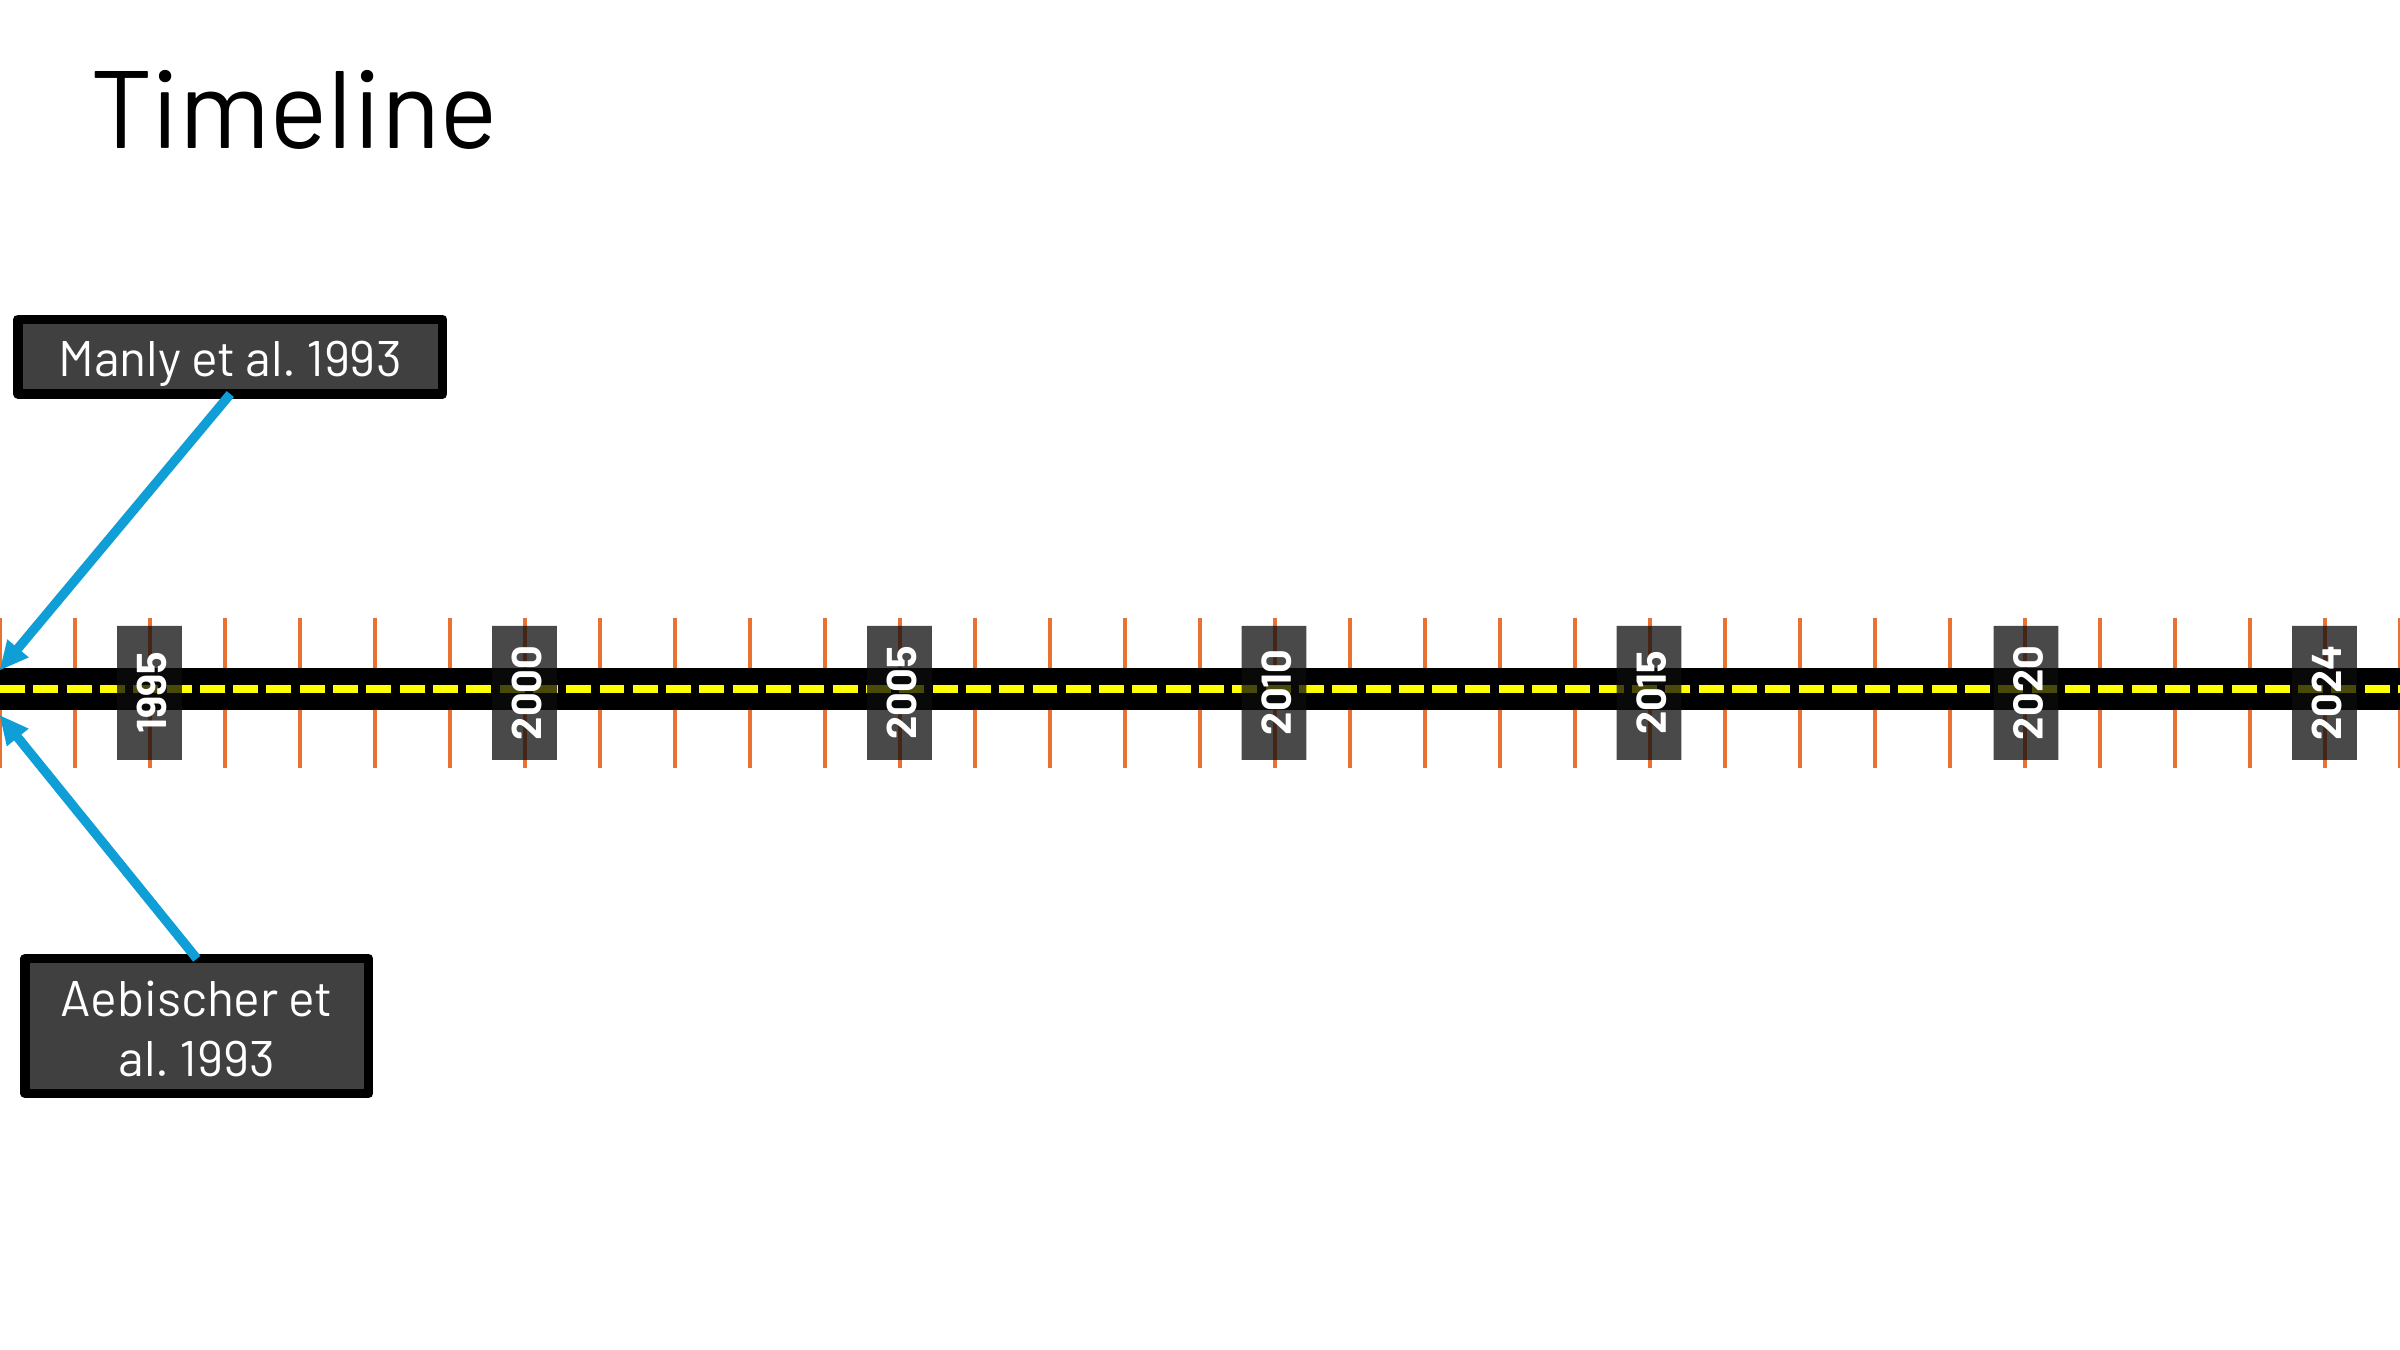

# Timeline
Manly et al. 1993
1995
2000
2015
2020
2024
2005
2010
Aebischer et al. 1993